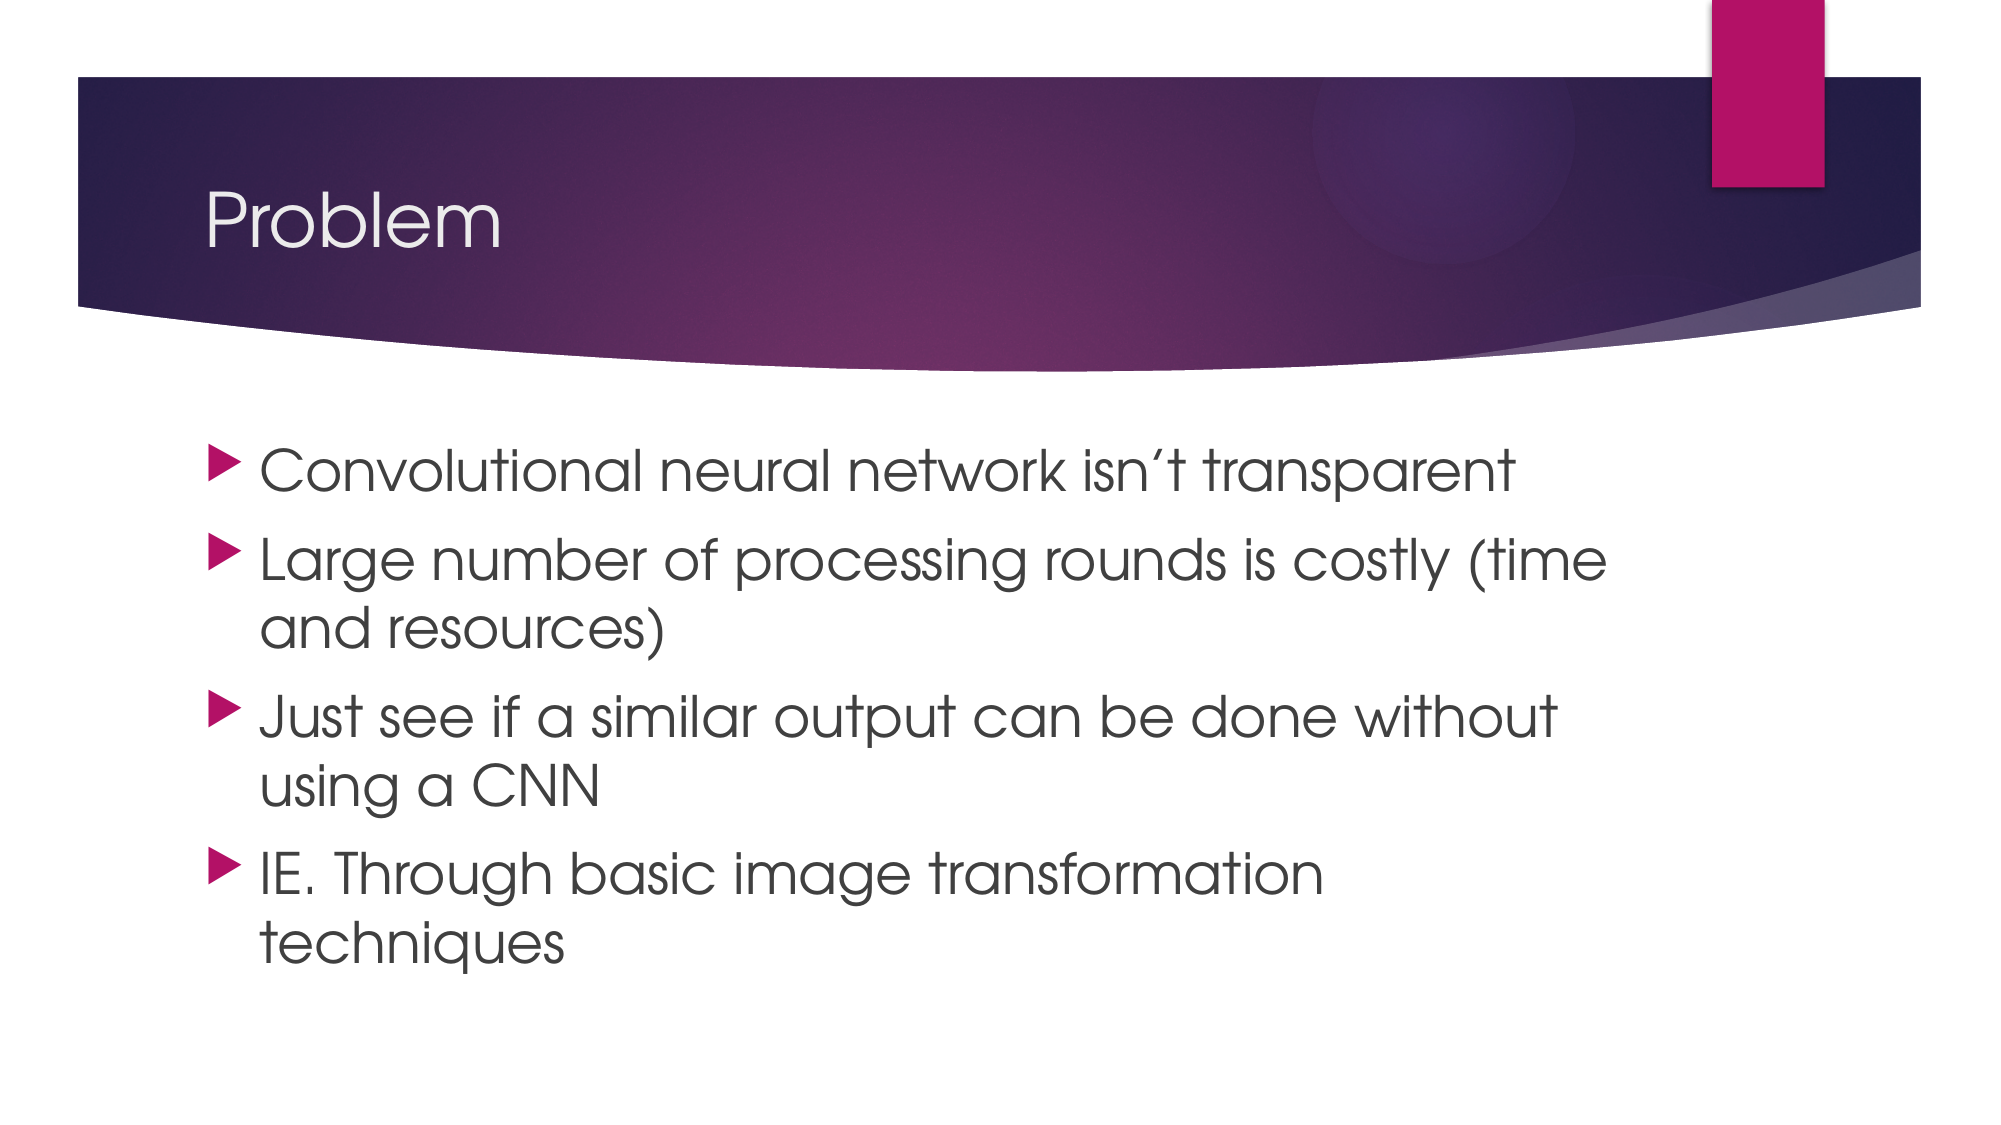

# Problem
Convolutional neural network isn’t transparent
Large number of processing rounds is costly (time and resources)
Just see if a similar output can be done without using a CNN
IE. Through basic image transformation techniques